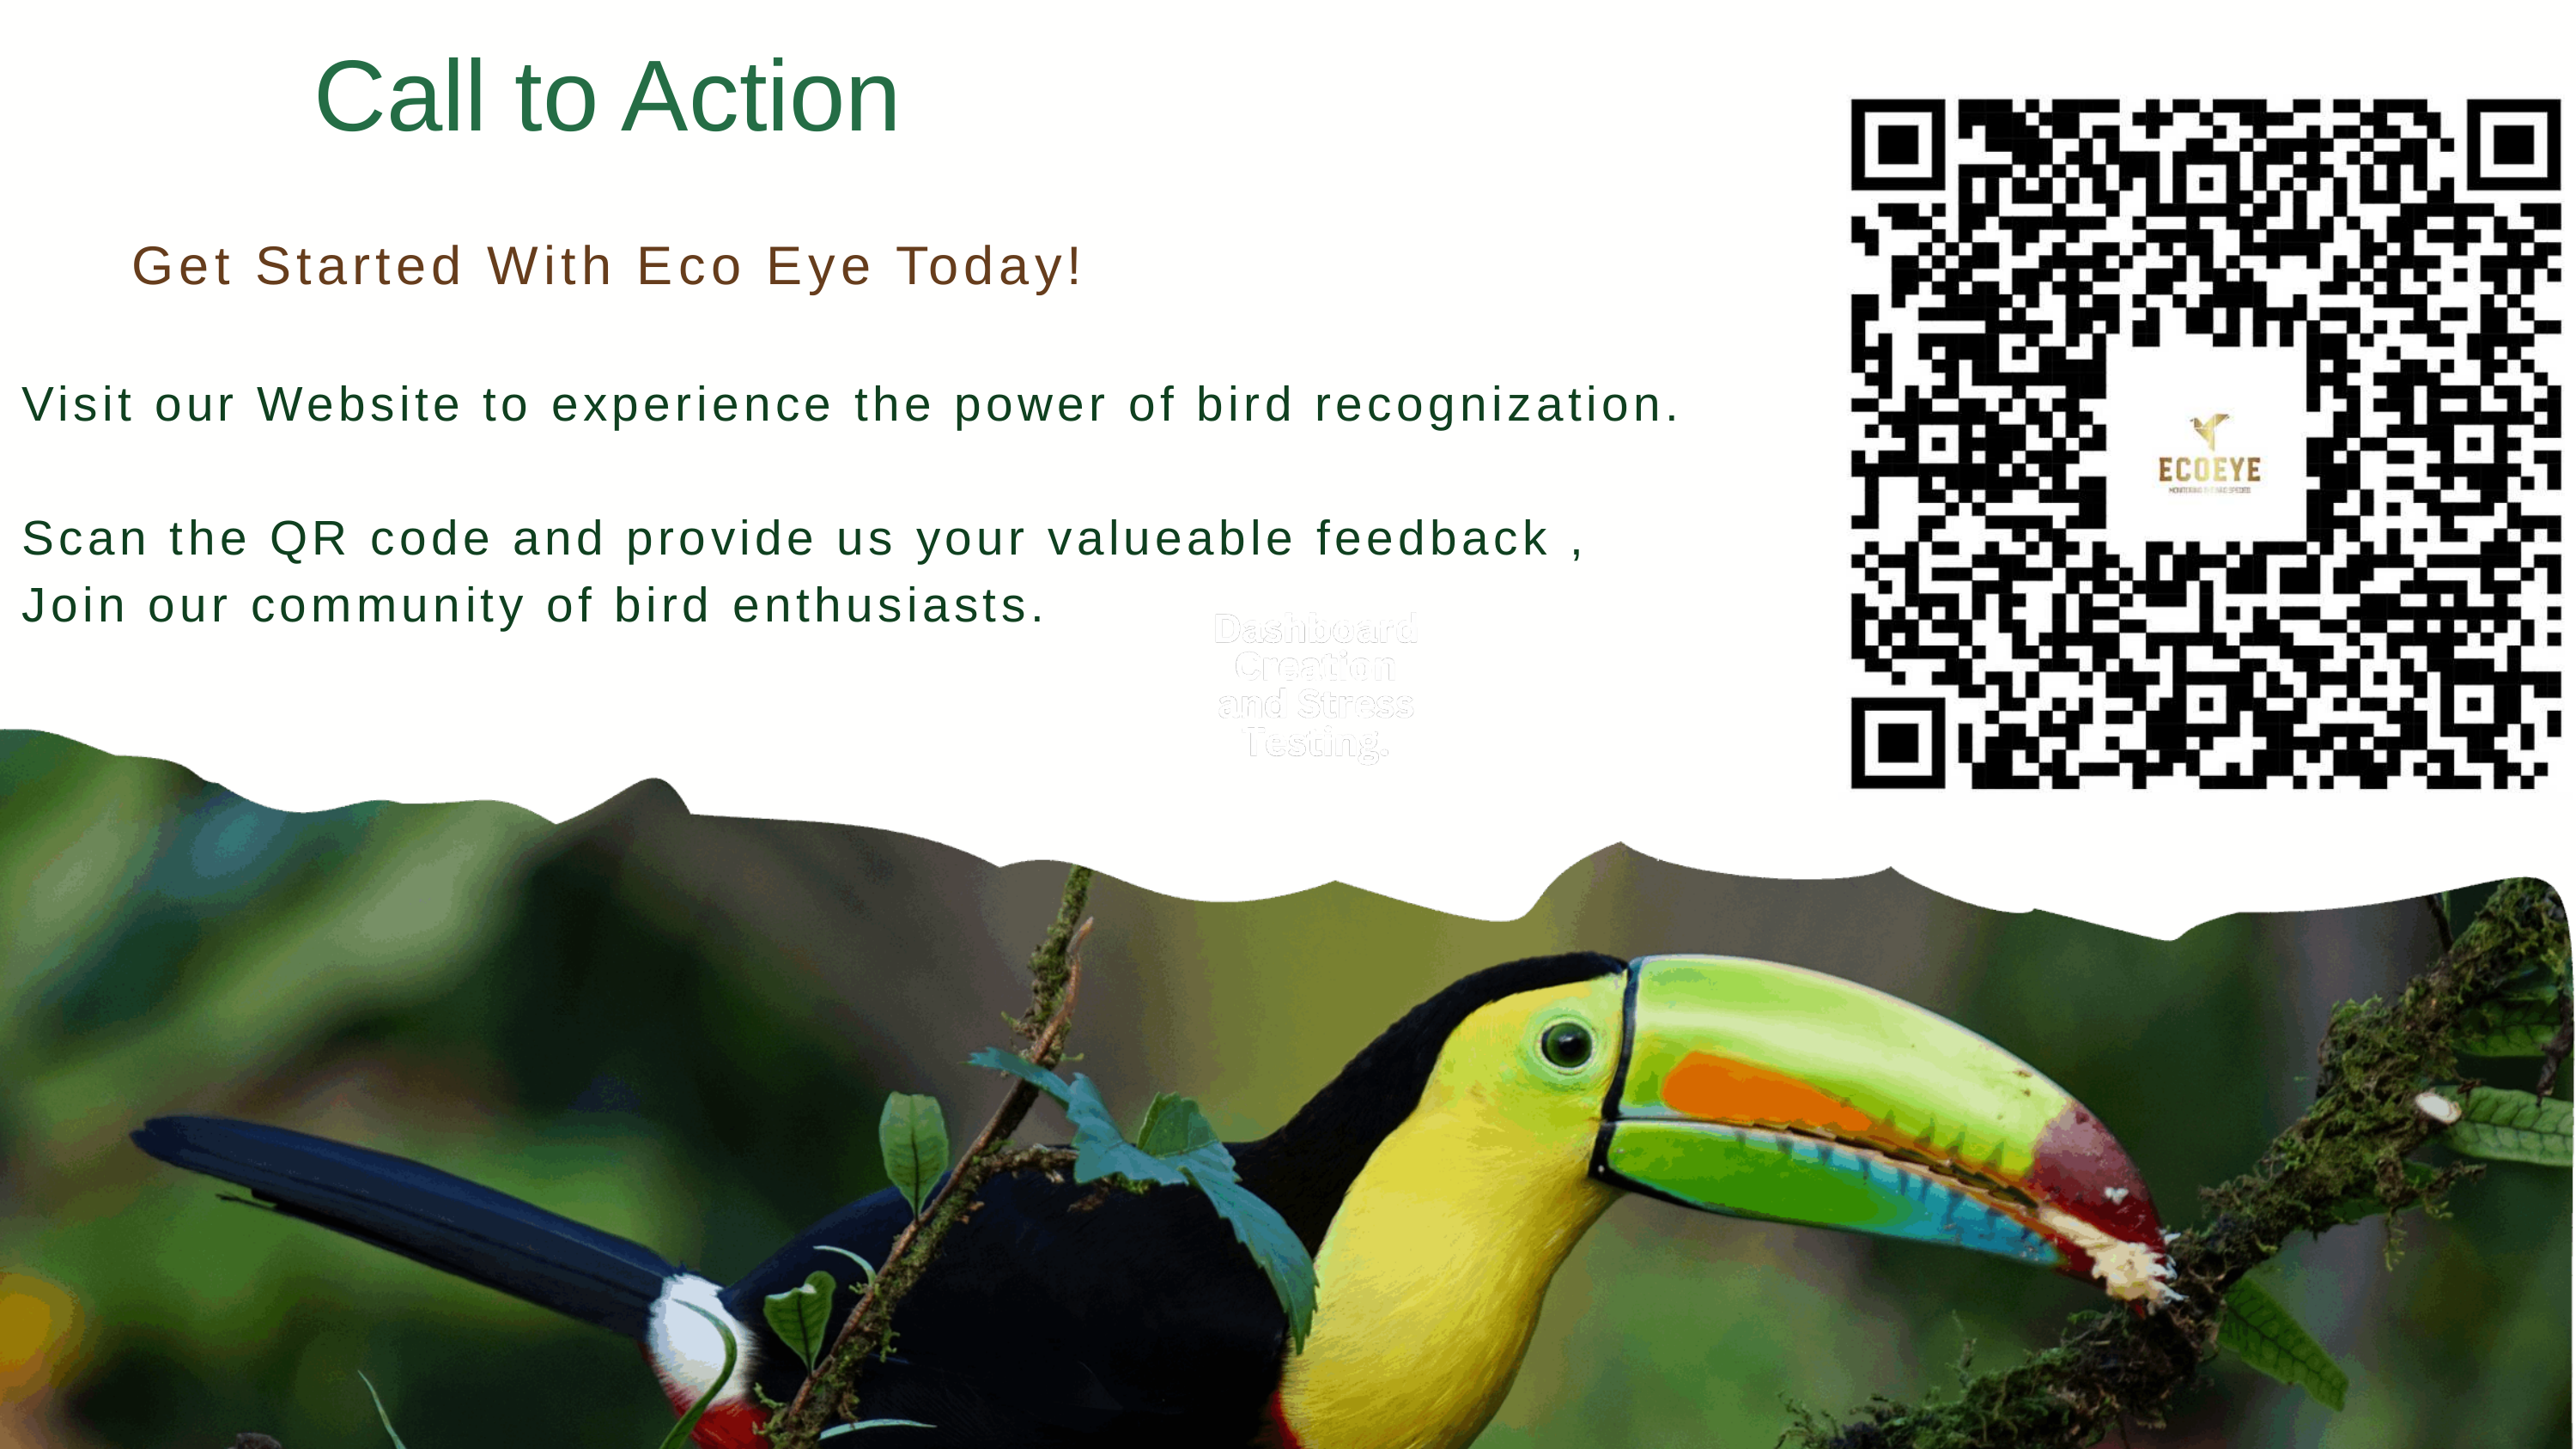

Call to Action

Get Started With Eco Eye Today!
Visit our Website to experience the power of bird recognization.

Scan the QR code and provide us your valueable feedback ,
Join our community of bird enthusiasts.
Dashboard
 Creation and
Stress Testing